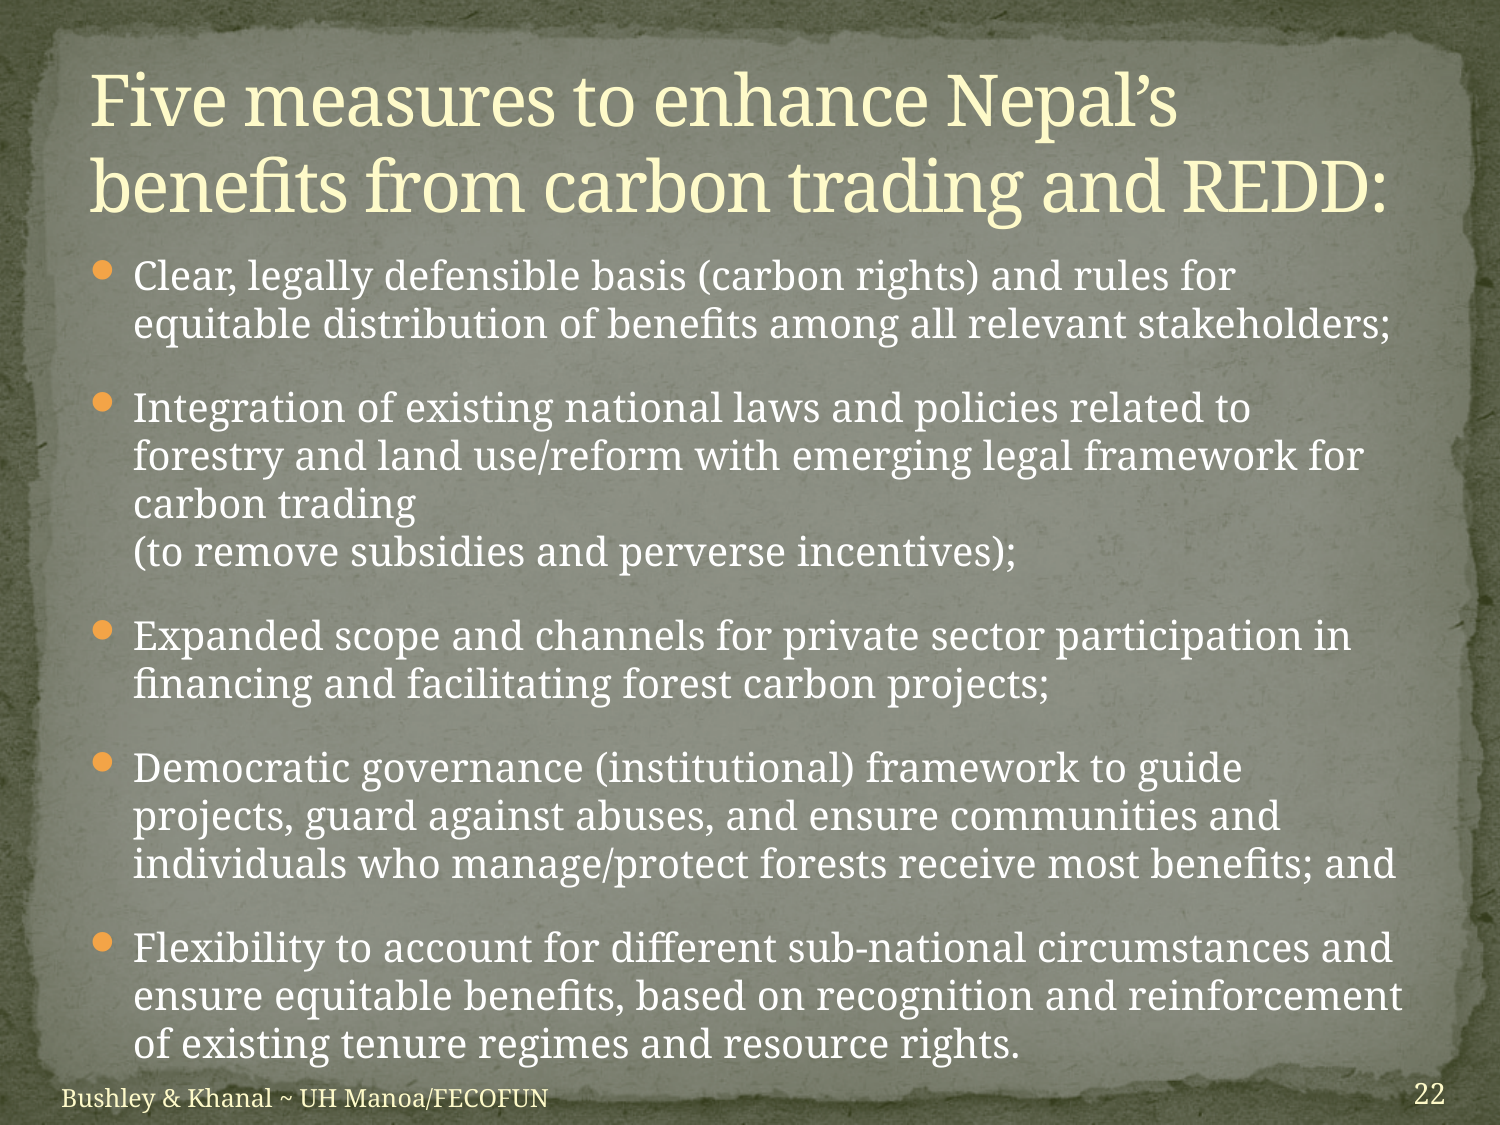

# Five measures to enhance Nepal’s benefits from carbon trading and REDD:
Clear, legally defensible basis (carbon rights) and rules for equitable distribution of benefits among all relevant stakeholders;
Integration of existing national laws and policies related to forestry and land use/reform with emerging legal framework for carbon trading
(to remove subsidies and perverse incentives);
Expanded scope and channels for private sector participation in financing and facilitating forest carbon projects;
Democratic governance (institutional) framework to guide projects, guard against abuses, and ensure communities and individuals who manage/protect forests receive most benefits; and
Flexibility to account for different sub-national circumstances and ensure equitable benefits, based on recognition and reinforcement of existing tenure regimes and resource rights.
22
Bushley & Khanal ~ UH Manoa/FECOFUN